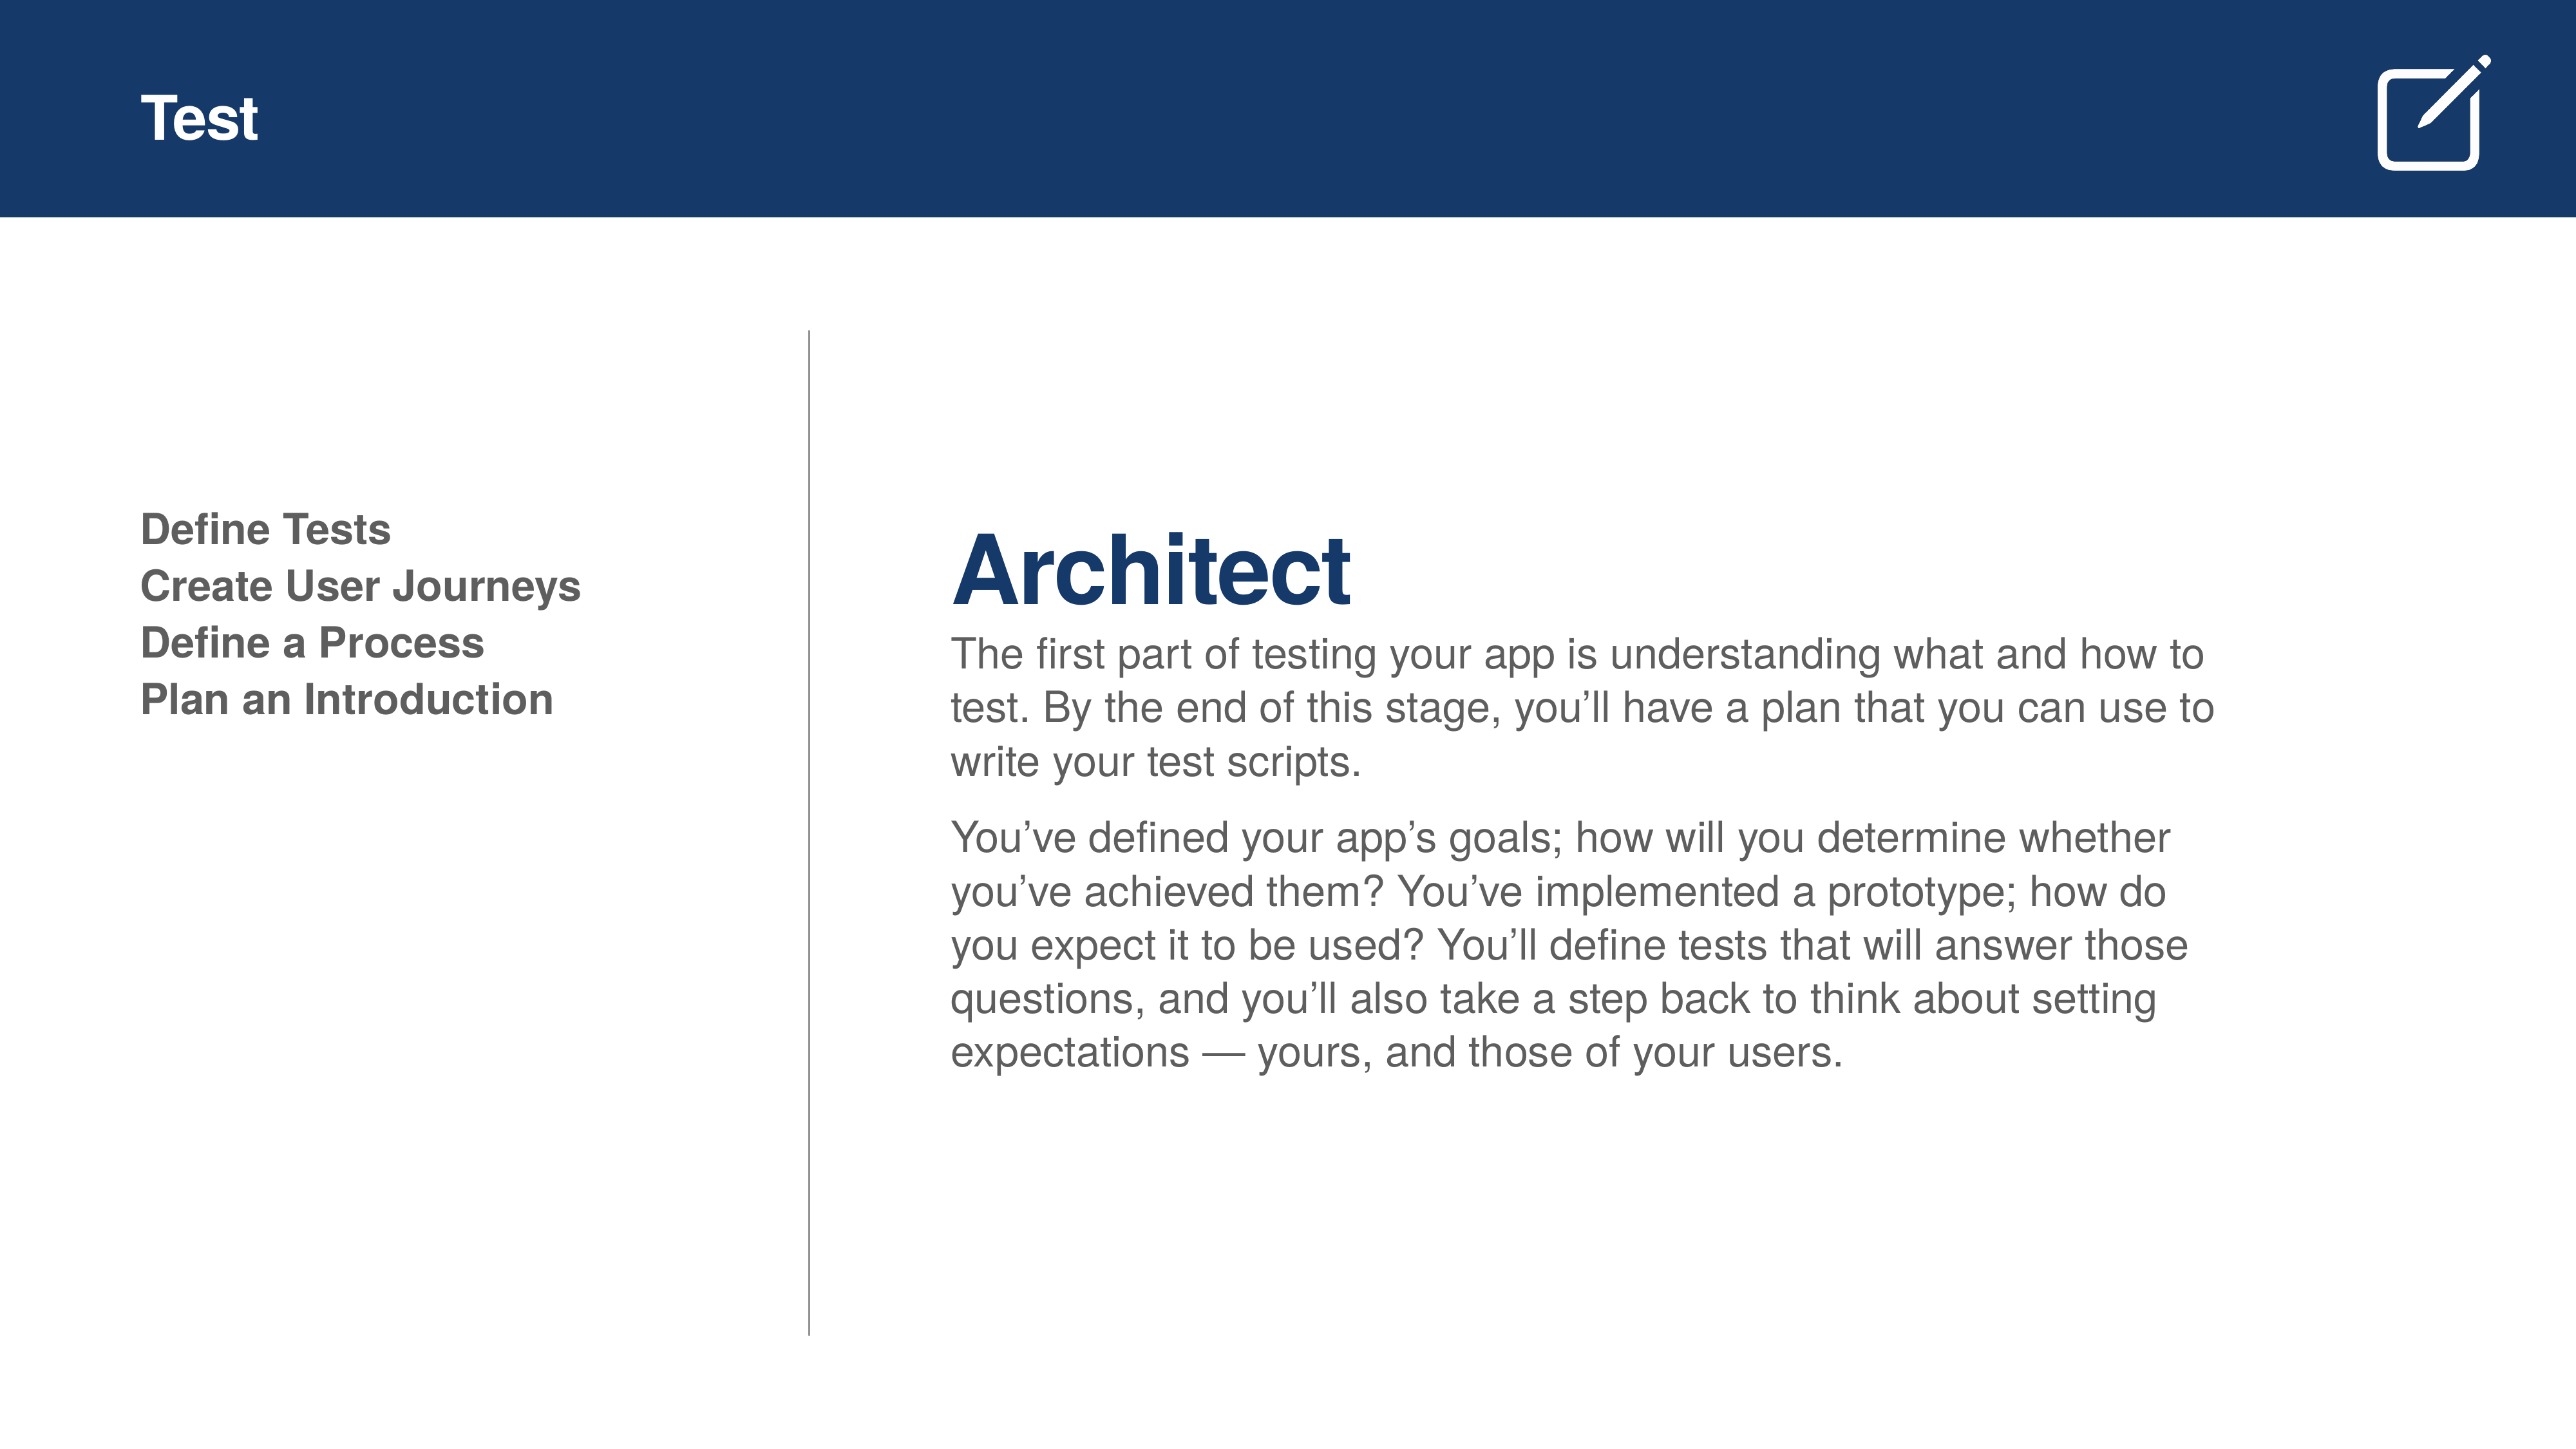

# Architect
Define Tests
Create User Journeys
Define a Process
Plan an Introduction

The first part of testing your app is understanding what and how to test. By the end of this stage, you’ll have a plan that you can use to write your test scripts.
You’ve defined your app’s goals; how will you determine whether you’ve achieved them? You’ve implemented a prototype; how do
you expect it to be used? You’ll define tests that will answer those questions, and you’ll also take a step back to think about setting expectations — yours, and those of your users.
98